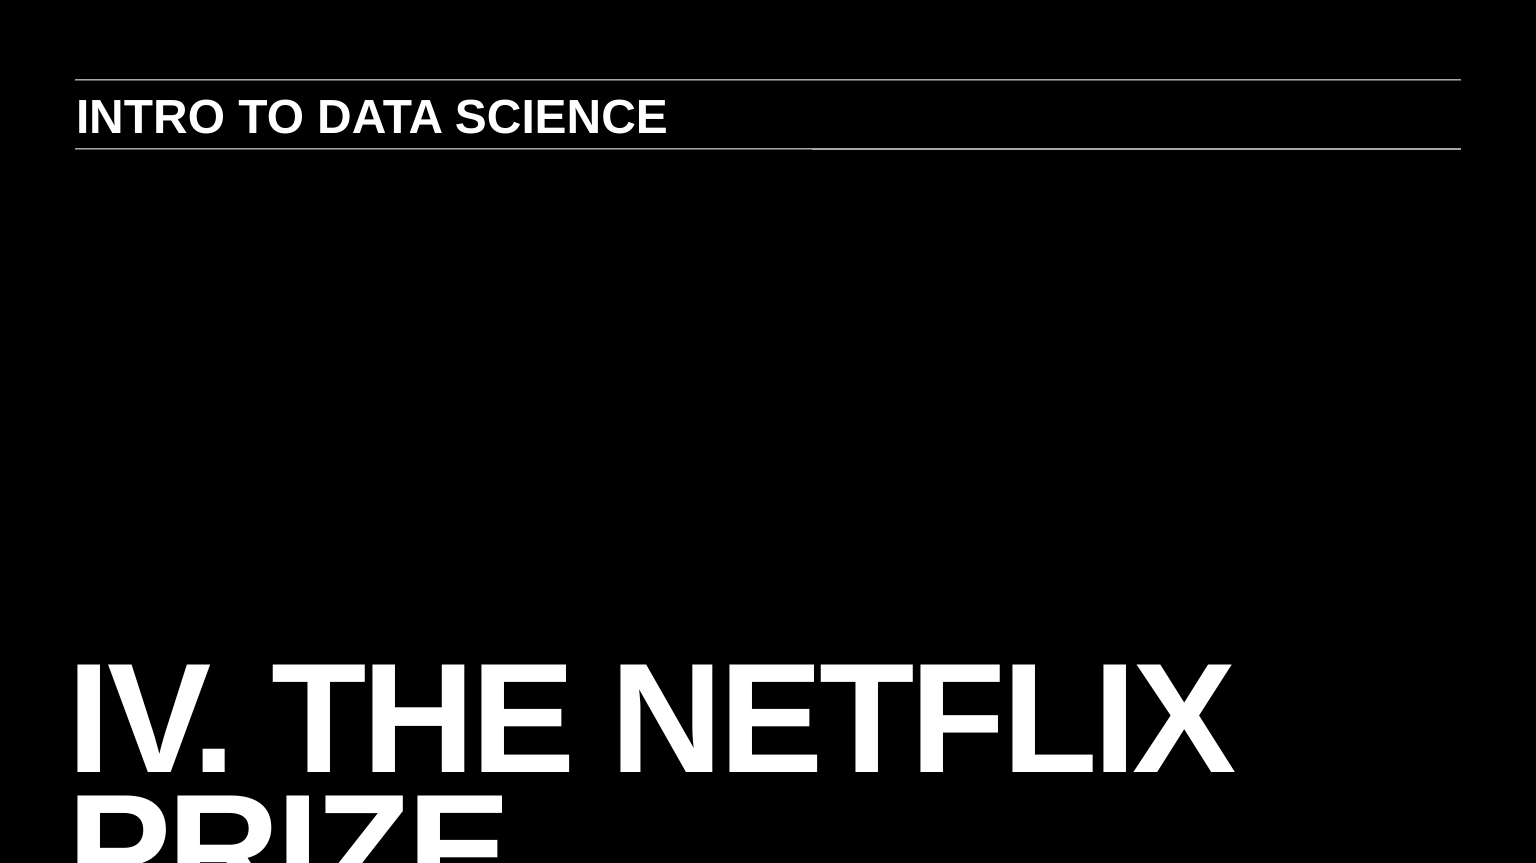

INTRO TO DATA SCIENCE
# IV. The netflix prize